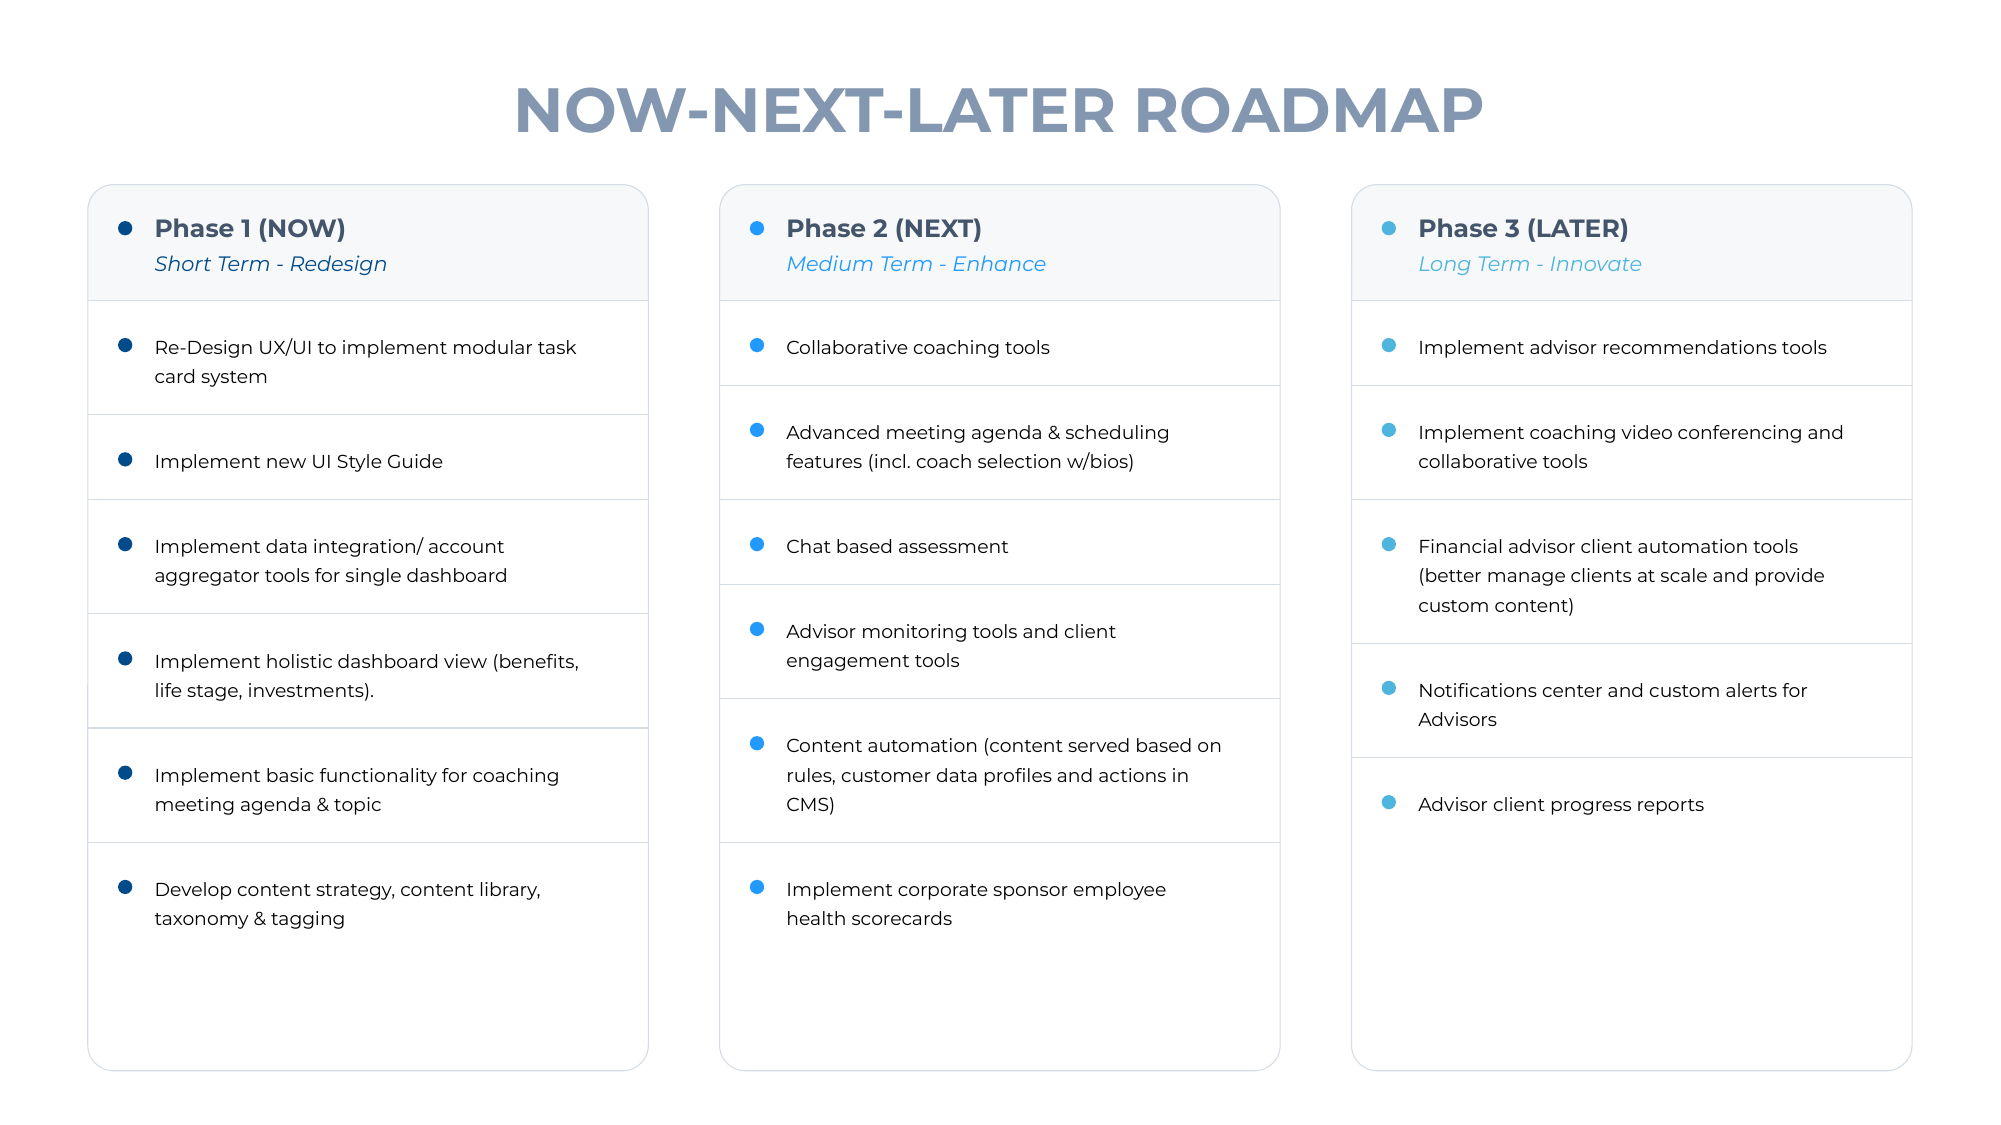

NOW-NEXT-LATER ROADMAP

Phase 1 (NOW)
Short Term - Redesign

Phase 2 (NEXT)
Medium Term - Enhance

Phase 3 (LATER)
Long Term - Innovate

Re-Design UX/UI to implement modular task card system

Collaborative coaching tools

Implement advisor recommendations tools

Advanced meeting agenda & scheduling features (incl. coach selection w/bios)

Implement coaching video conferencing and collaborative tools

Implement new UI Style Guide

Implement data integration/ account aggregator tools for single dashboard

Chat based assessment

Financial advisor client automation tools (better manage clients at scale and provide custom content)

Advisor monitoring tools and client engagement tools

Implement holistic dashboard view (benefits, life stage, investments).

Notifications center and custom alerts for Advisors

Content automation (content served based on rules, customer data profiles and actions in CMS)

Implement basic functionality for coaching meeting agenda & topic

Advisor client progress reports

Develop content strategy, content library, taxonomy & tagging

Implement corporate sponsor employee health scorecards